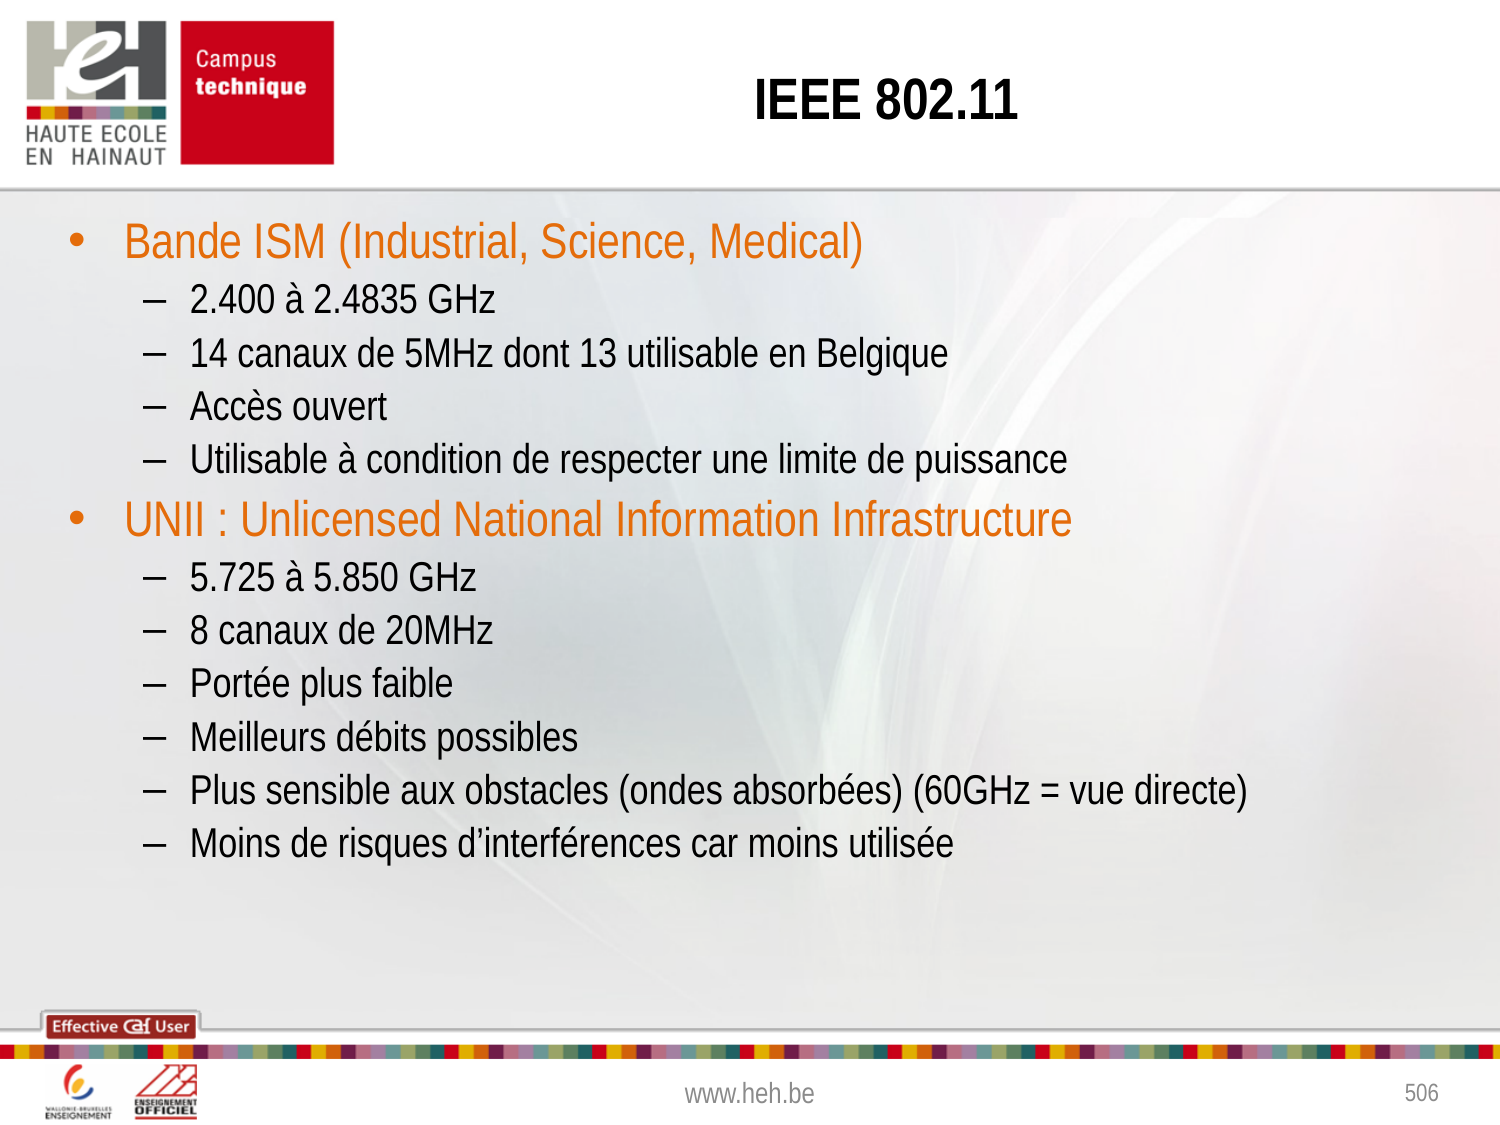

# IEEE 802.11
Bande ISM (Industrial, Science, Medical)
2.400 à 2.4835 GHz
14 canaux de 5MHz dont 13 utilisable en Belgique
Accès ouvert
Utilisable à condition de respecter une limite de puissance
UNII : Unlicensed National Information Infrastructure
5.725 à 5.850 GHz
8 canaux de 20MHz
Portée plus faible
Meilleurs débits possibles
Plus sensible aux obstacles (ondes absorbées) (60GHz = vue directe)
Moins de risques d’interférences car moins utilisée
www.heh.be
506